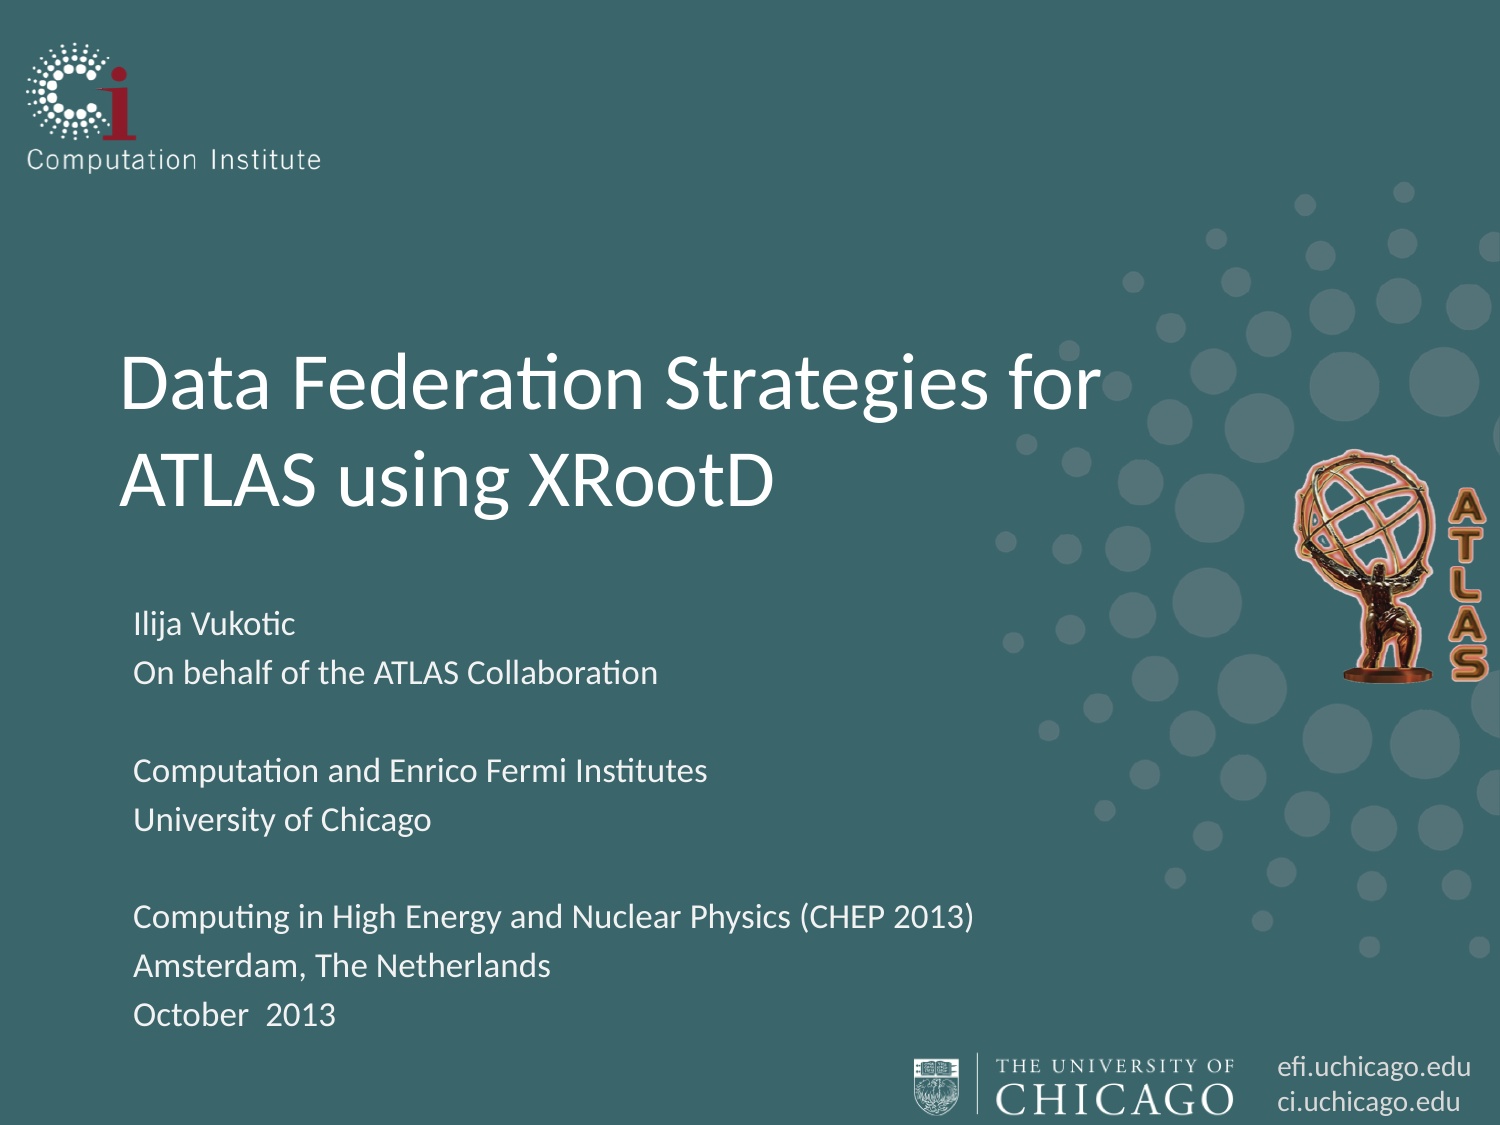

# Data Federation Strategies for ATLAS using XRootD
Ilija Vukotic
On behalf of the ATLAS Collaboration

Computation and Enrico Fermi Institutes
University of Chicago

Computing in High Energy and Nuclear Physics (CHEP 2013)
Amsterdam, The Netherlands
October  2013